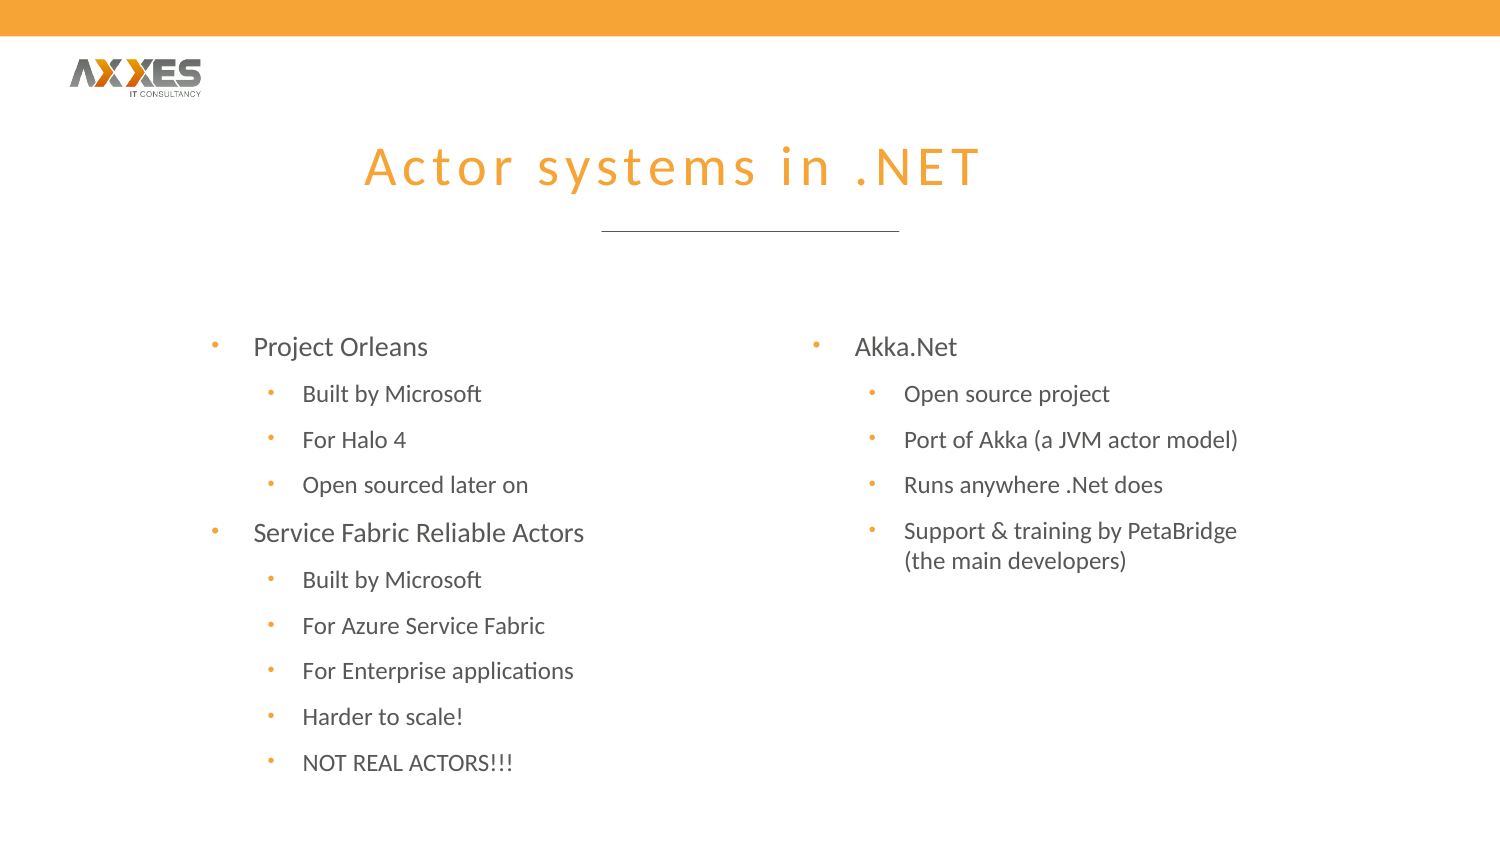

# Actor systems in .NET
Project Orleans
Built by Microsoft
For Halo 4
Open sourced later on
Service Fabric Reliable Actors
Built by Microsoft
For Azure Service Fabric
For Enterprise applications
Harder to scale!
NOT REAL ACTORS!!!
Akka.Net
Open source project
Port of Akka (a JVM actor model)
Runs anywhere .Net does
Support & training by PetaBridge
(the main developers)